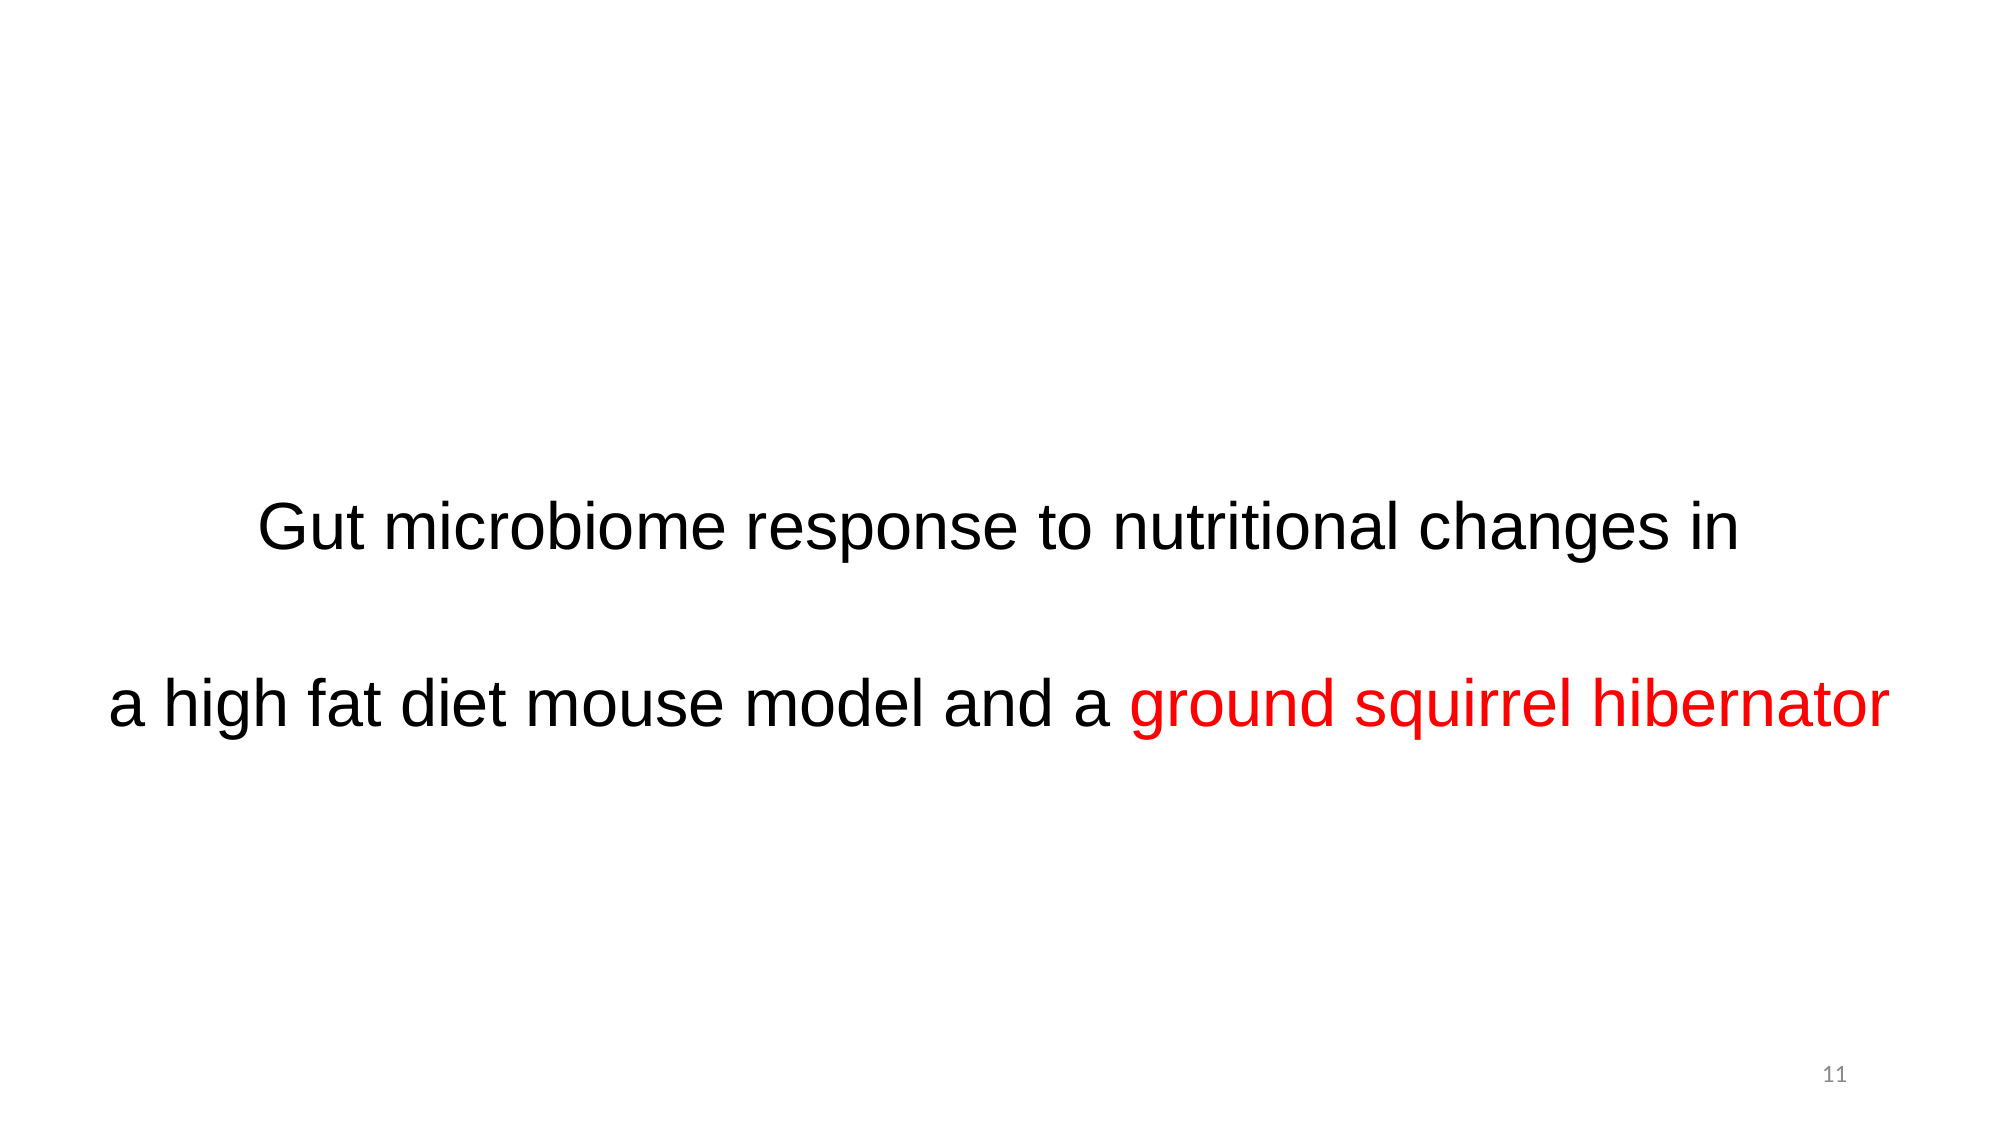

Gut microbiome response to nutritional changes in
a high fat diet mouse model and a ground squirrel hibernator
11